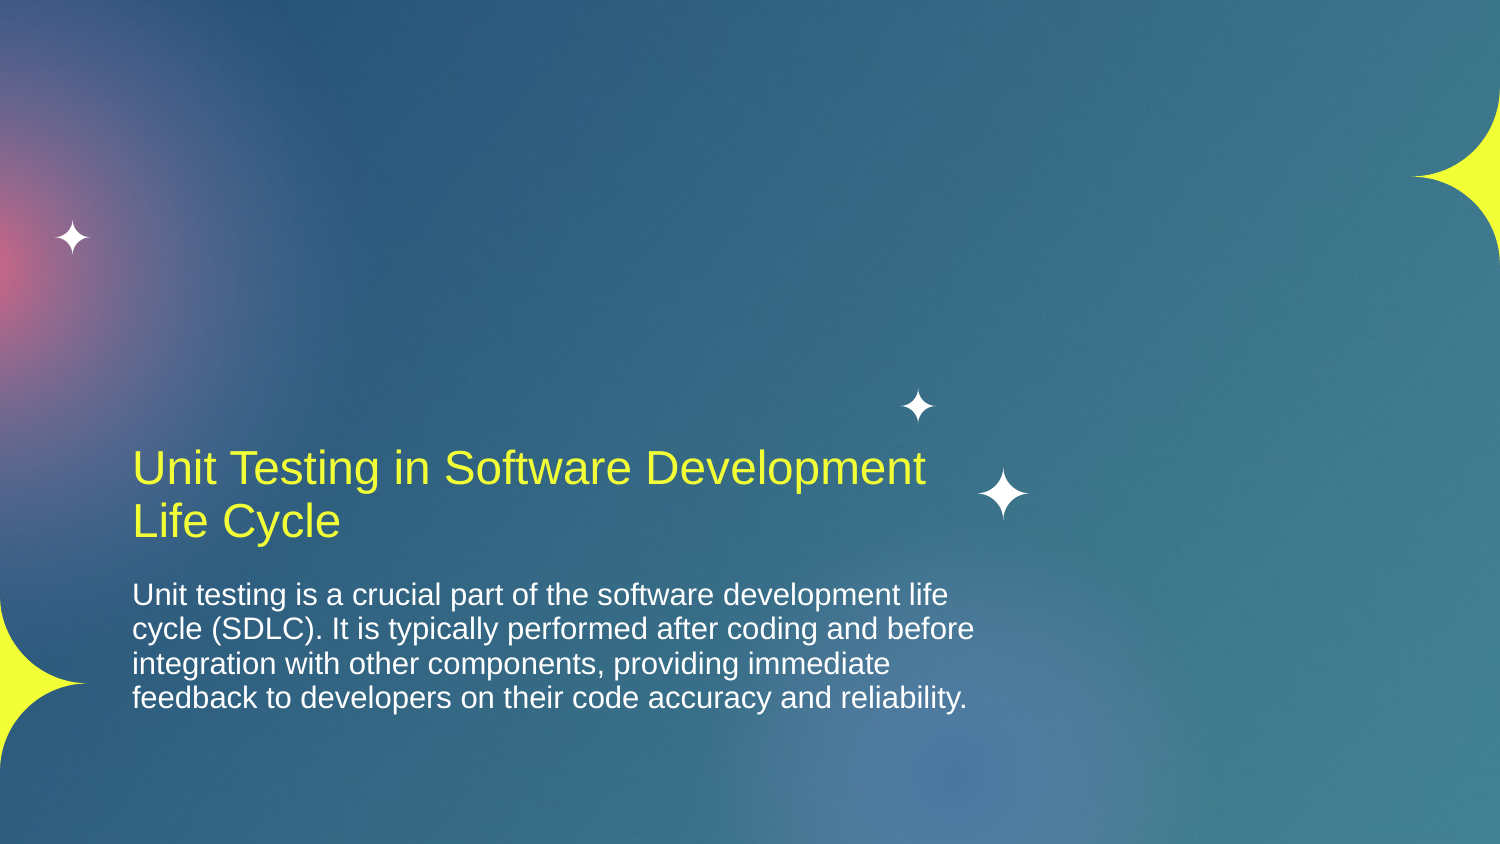

# Unit Testing in Software Development Life Cycle
Unit testing is a crucial part of the software development life cycle (SDLC). It is typically performed after coding and before integration with other components, providing immediate feedback to developers on their code accuracy and reliability.